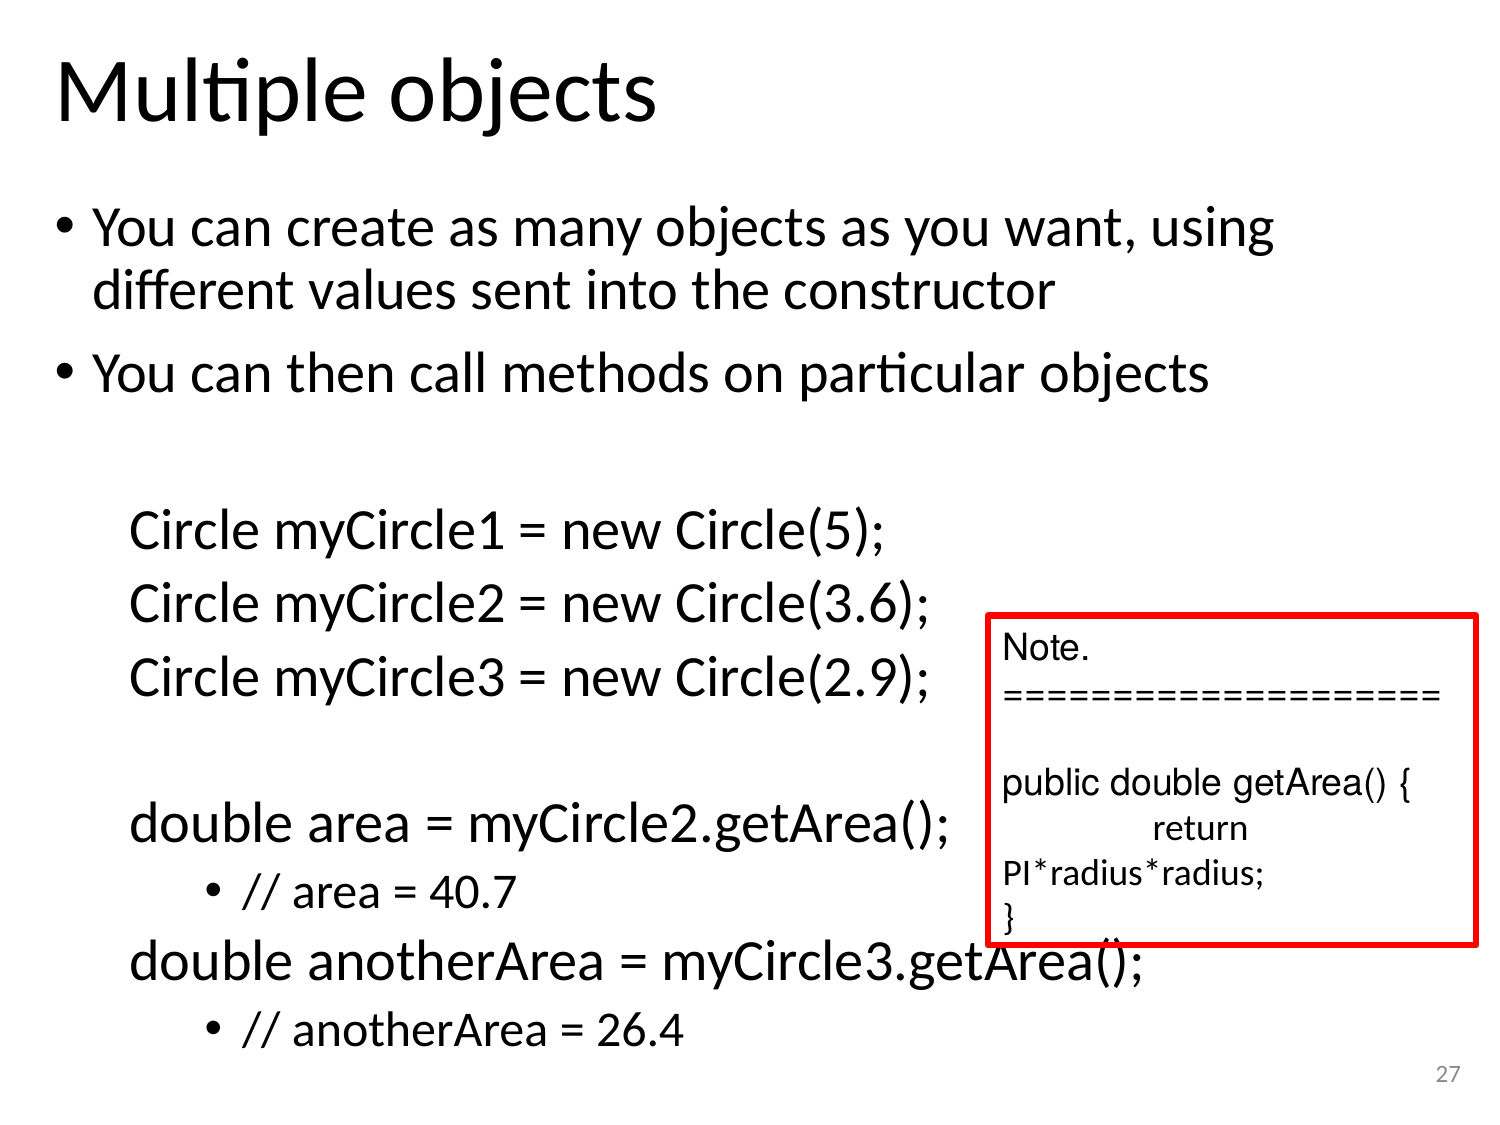

# Multiple objects
You can create as many objects as you want, using different values sent into the constructor
You can then call methods on particular objects

Circle myCircle1 = new Circle(5);
Circle myCircle2 = new Circle(3.6);
Circle myCircle3 = new Circle(2.9);

double area = myCircle2.getArea();
// area = 40.7
double anotherArea = myCircle3.getArea();
// anotherArea = 26.4

Note.
====================

public double getArea() {
	return PI*radius*radius;
}
27